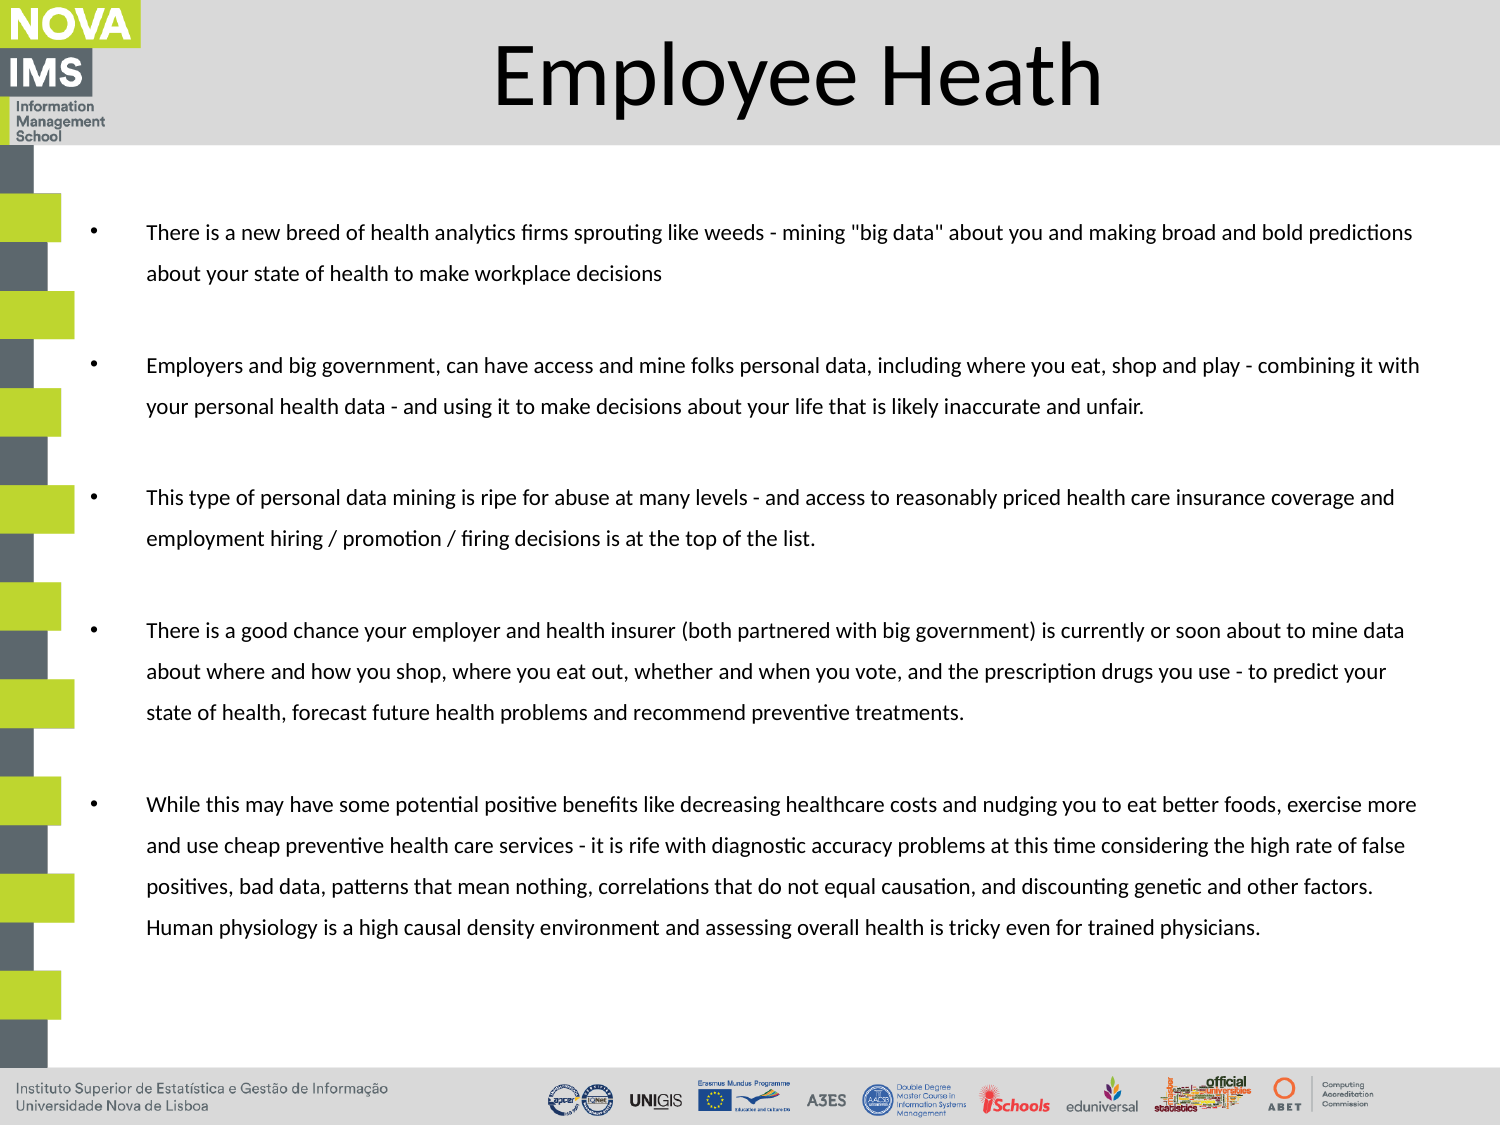

# Employee Heath
There is a new breed of health analytics firms sprouting like weeds - mining "big data" about you and making broad and bold predictions about your state of health to make workplace decisions

Employers and big government, can have access and mine folks personal data, including where you eat, shop and play - combining it with your personal health data - and using it to make decisions about your life that is likely inaccurate and unfair.

This type of personal data mining is ripe for abuse at many levels - and access to reasonably priced health care insurance coverage and employment hiring / promotion / firing decisions is at the top of the list.

There is a good chance your employer and health insurer (both partnered with big government) is currently or soon about to mine data about where and how you shop, where you eat out, whether and when you vote, and the prescription drugs you use - to predict your state of health, forecast future health problems and recommend preventive treatments.

While this may have some potential positive benefits like decreasing healthcare costs and nudging you to eat better foods, exercise more and use cheap preventive health care services - it is rife with diagnostic accuracy problems at this time considering the high rate of false positives, bad data, patterns that mean nothing, correlations that do not equal causation, and discounting genetic and other factors. Human physiology is a high causal density environment and assessing overall health is tricky even for trained physicians.